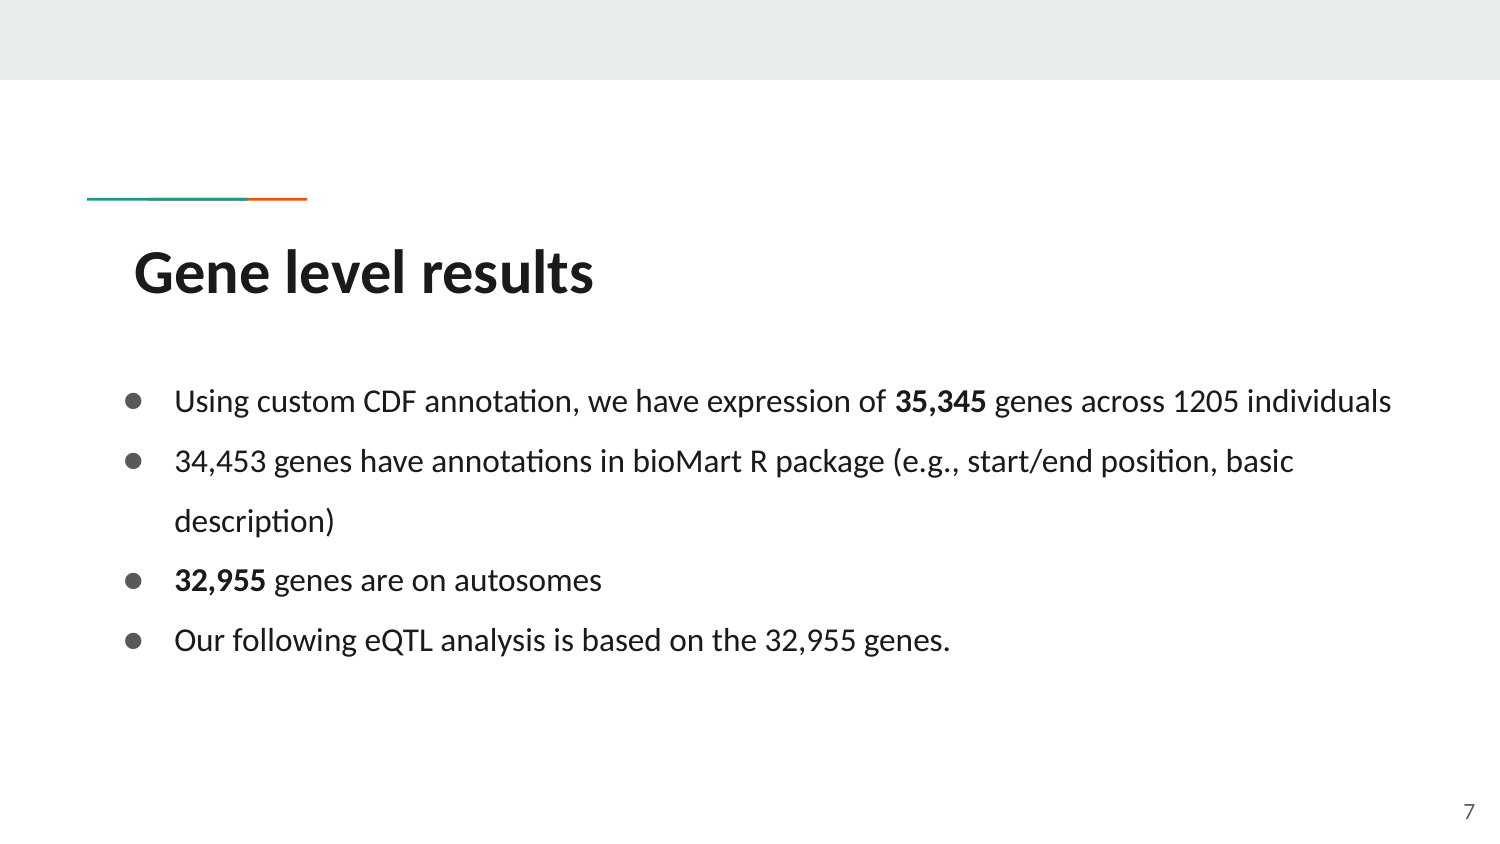

# Gene level results

Using custom CDF annotation, we have expression of 35,345 genes across 1205 individuals
34,453 genes have annotations in bioMart R package (e.g., start/end position, basic description)
32,955 genes are on autosomes
Our following eQTL analysis is based on the 32,955 genes.
7